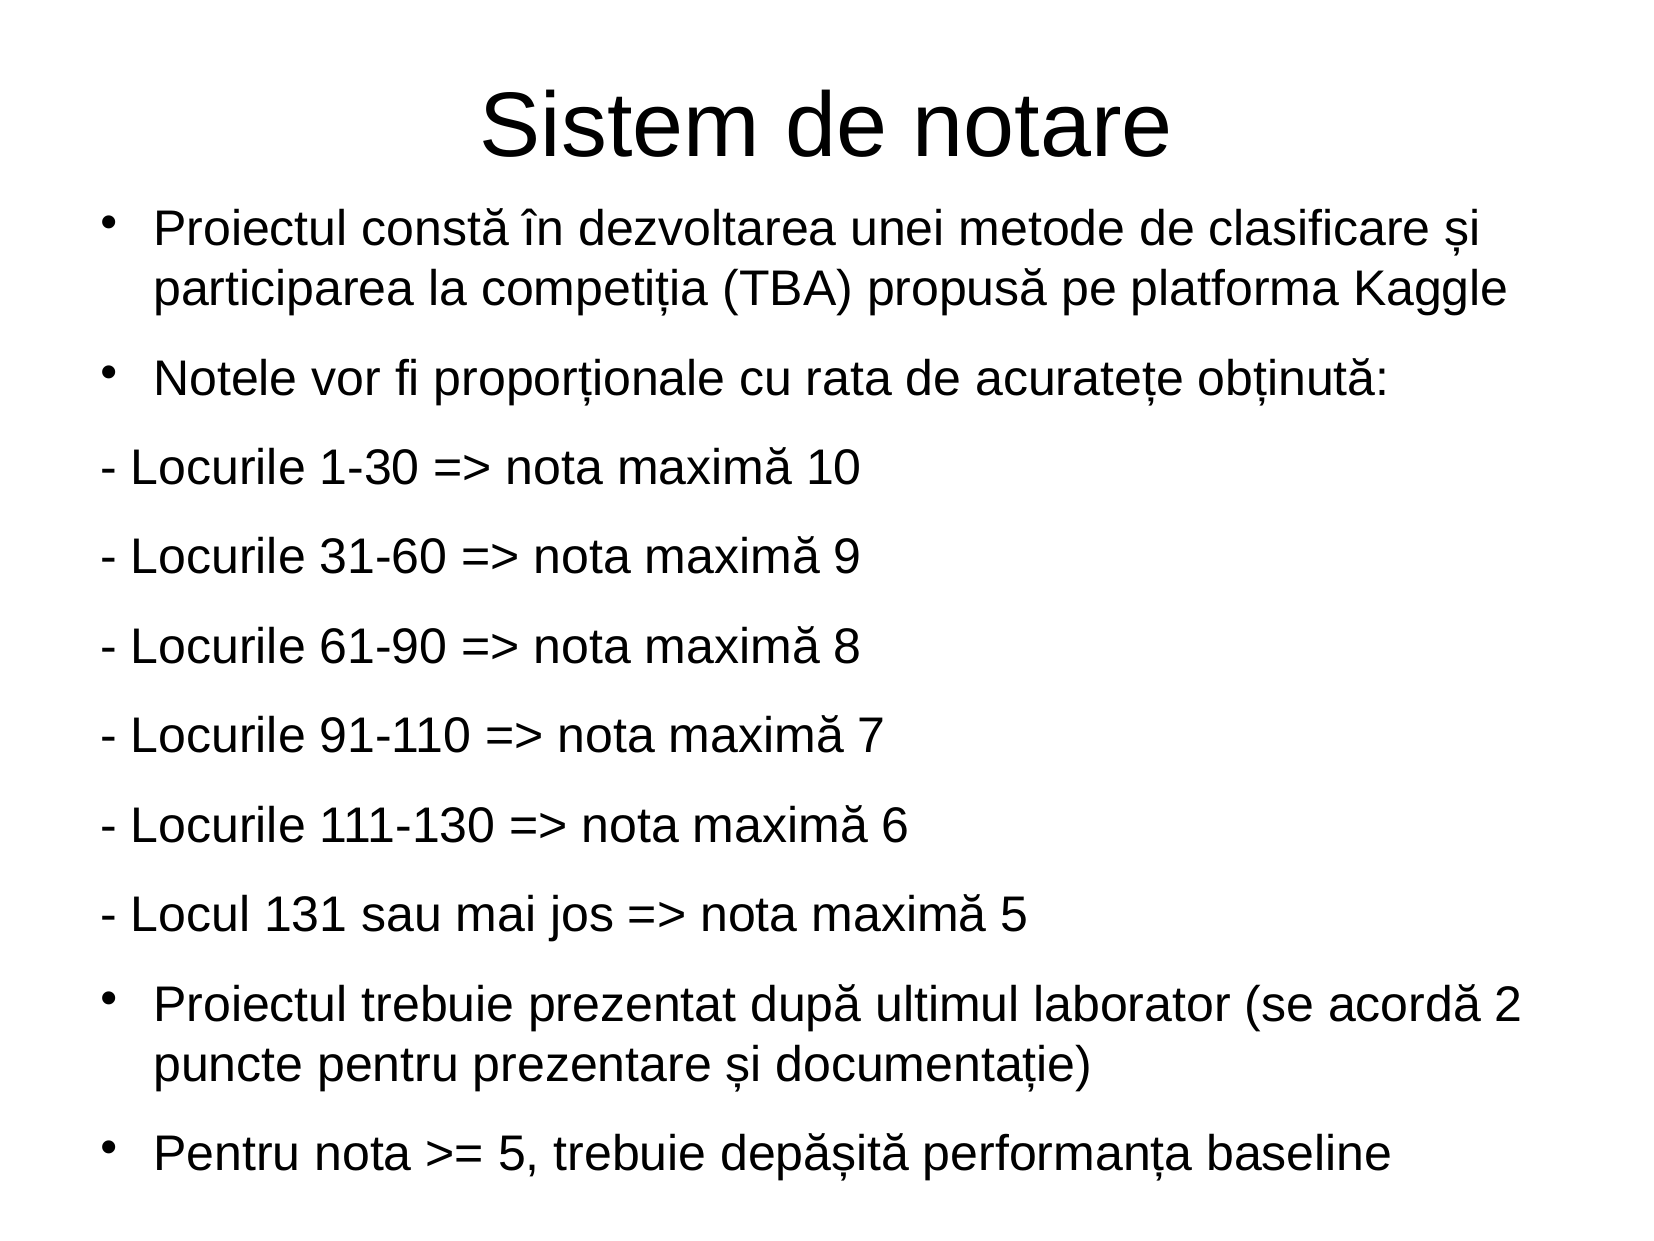

Sistem de notare
Proiectul constă în dezvoltarea unei metode de clasificare și participarea la competiția (TBA) propusă pe platforma Kaggle
Notele vor fi proporționale cu rata de acuratețe obținută:
- Locurile 1-30 => nota maximă 10
- Locurile 31-60 => nota maximă 9
- Locurile 61-90 => nota maximă 8
- Locurile 91-110 => nota maximă 7
- Locurile 111-130 => nota maximă 6
- Locul 131 sau mai jos => nota maximă 5
Proiectul trebuie prezentat după ultimul laborator (se acordă 2 puncte pentru prezentare și documentație)
Pentru nota >= 5, trebuie depășită performanța baseline